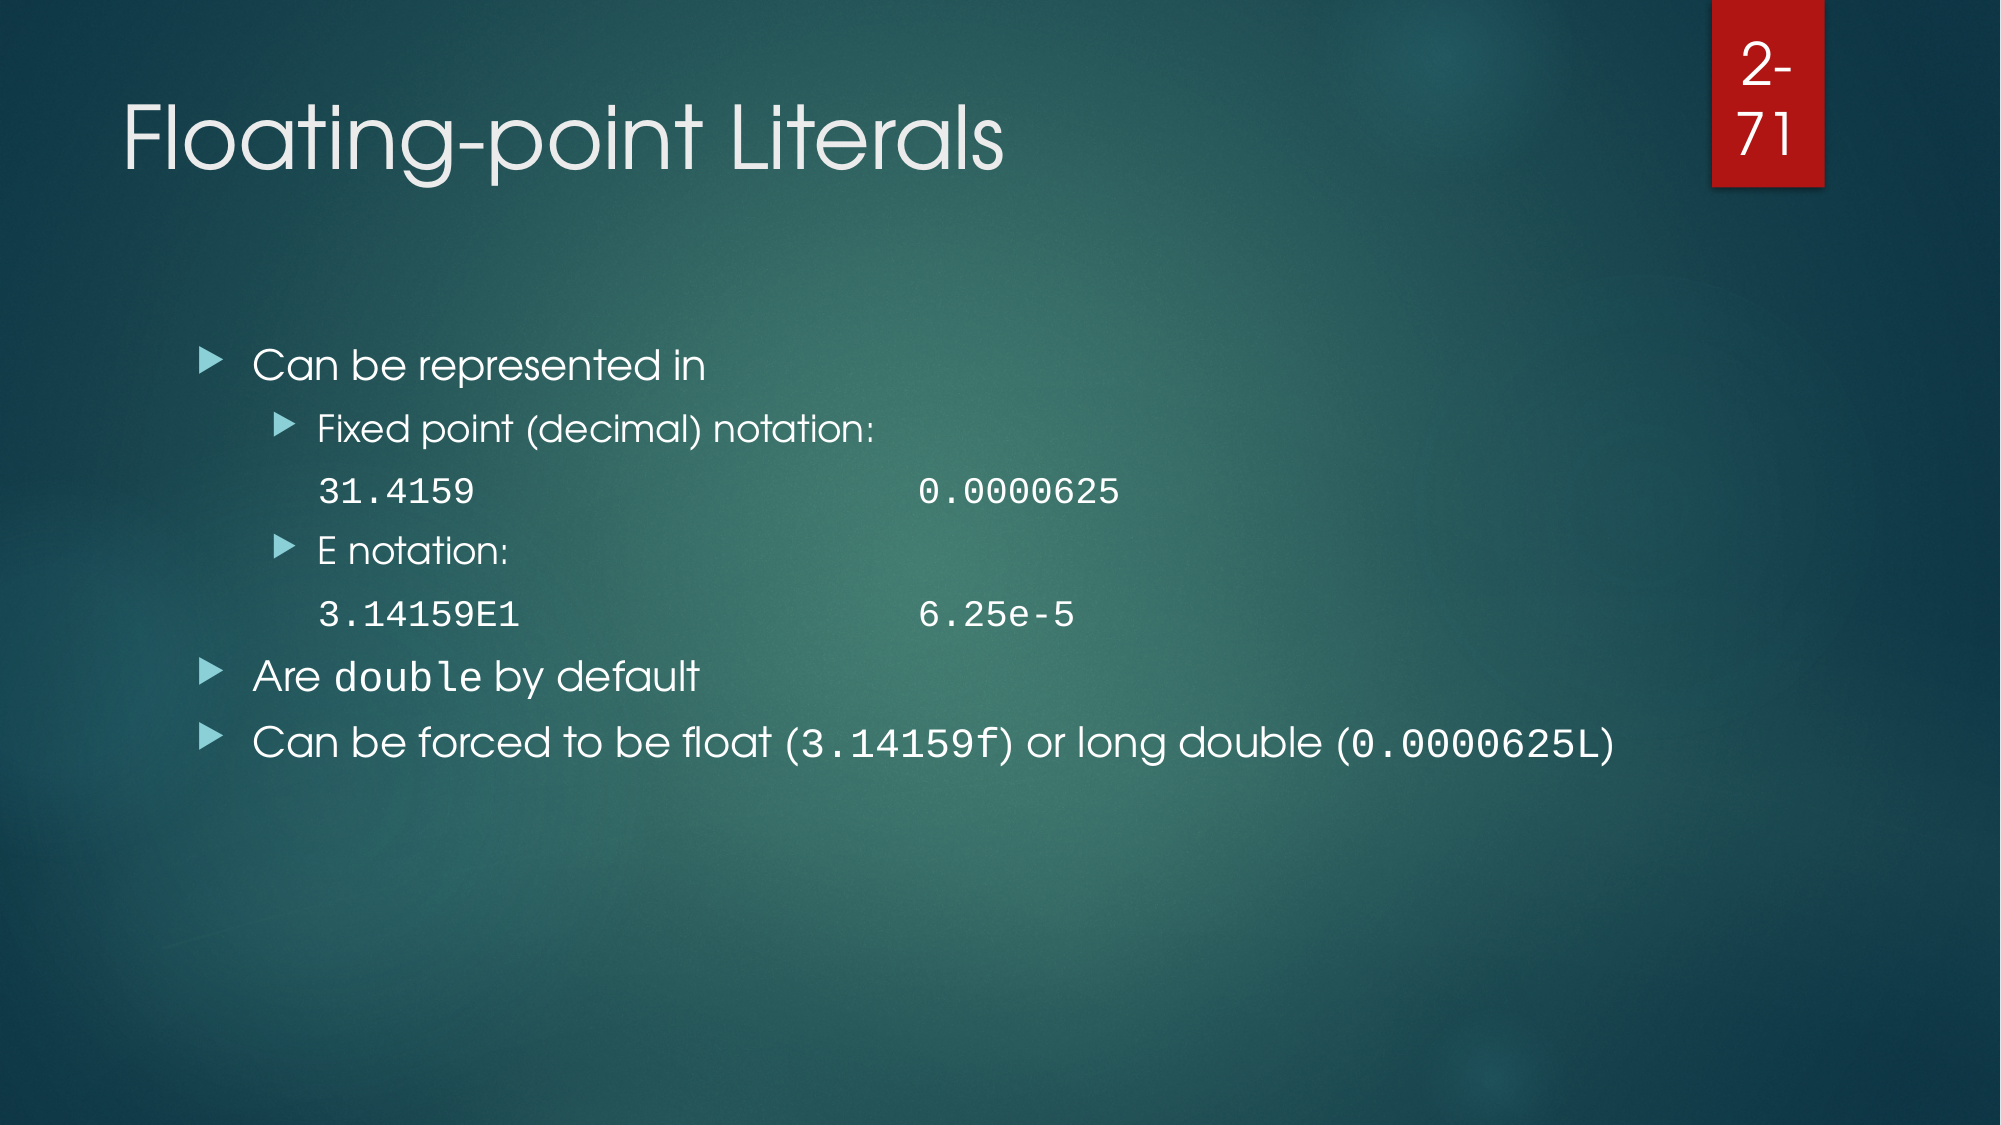

2-71
# Floating-point Literals
Can be represented in
Fixed point (decimal) notation:
	31.4159			0.0000625
E notation:
	3.14159E1			6.25e-5
Are double by default
Can be forced to be float (3.14159f) or long double (0.0000625L)